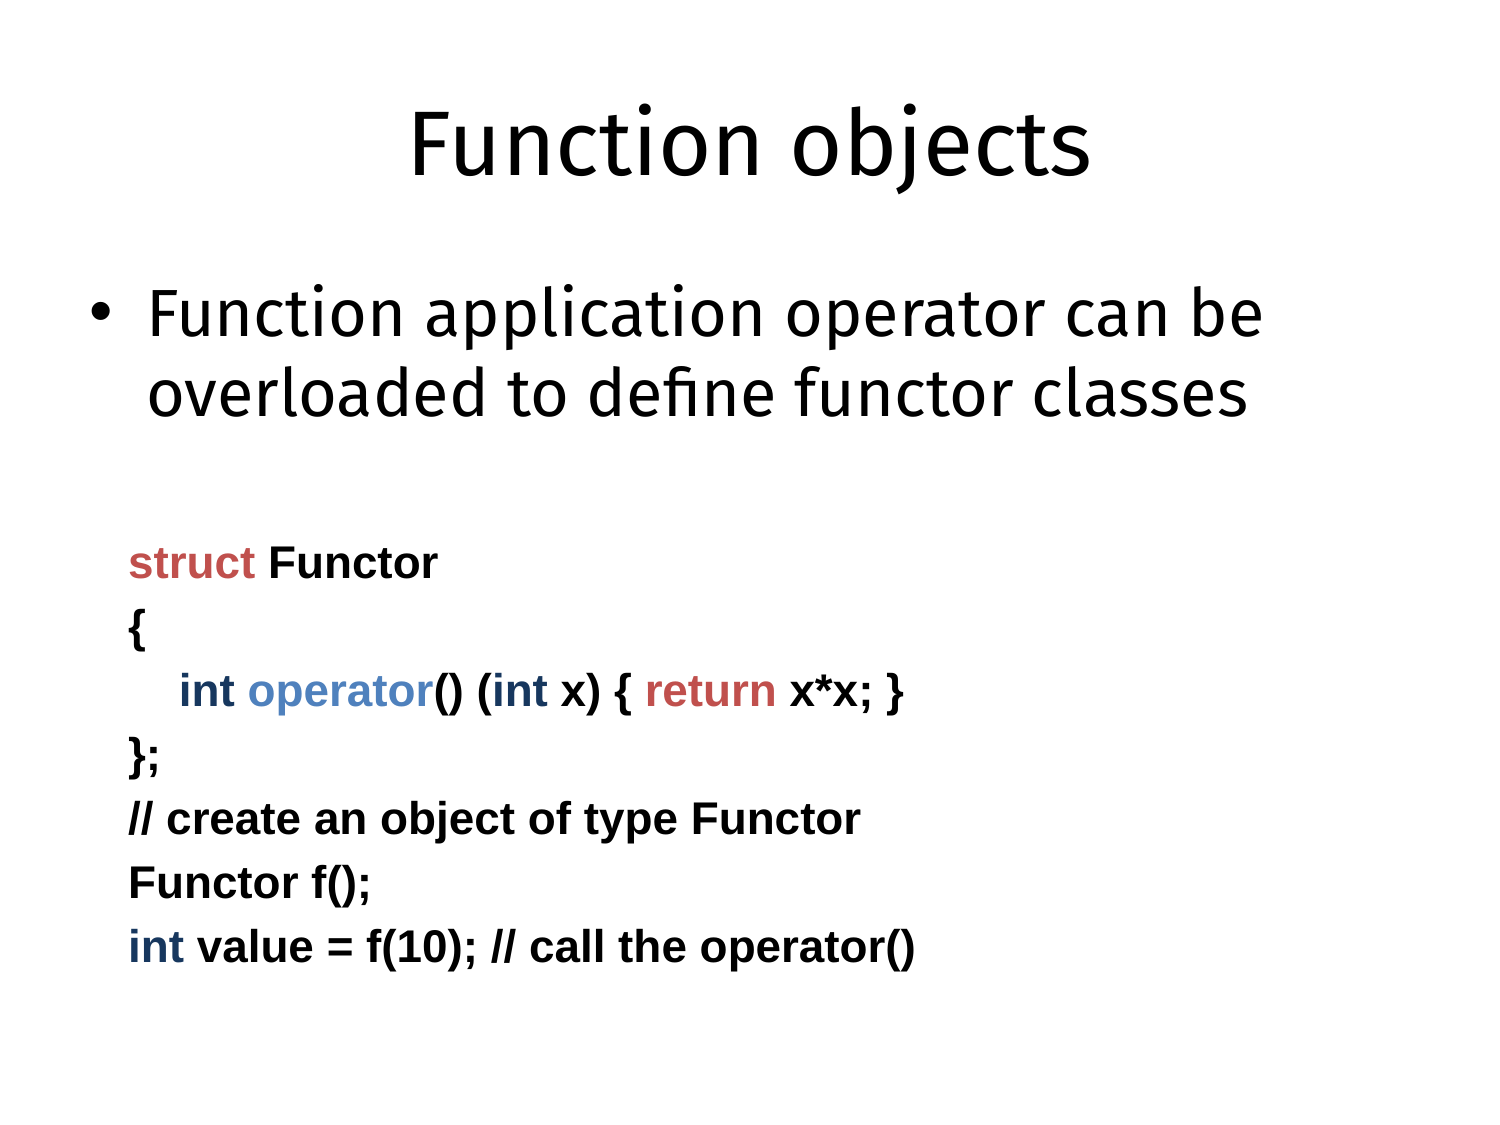

Function objects
Function application operator can be overloaded to define functor classes

   struct Functor
   {
       int operator() (int x) { return x*x; }
   };
   // create an object of type Functor
   Functor f();
   int value = f(10); // call the operator()